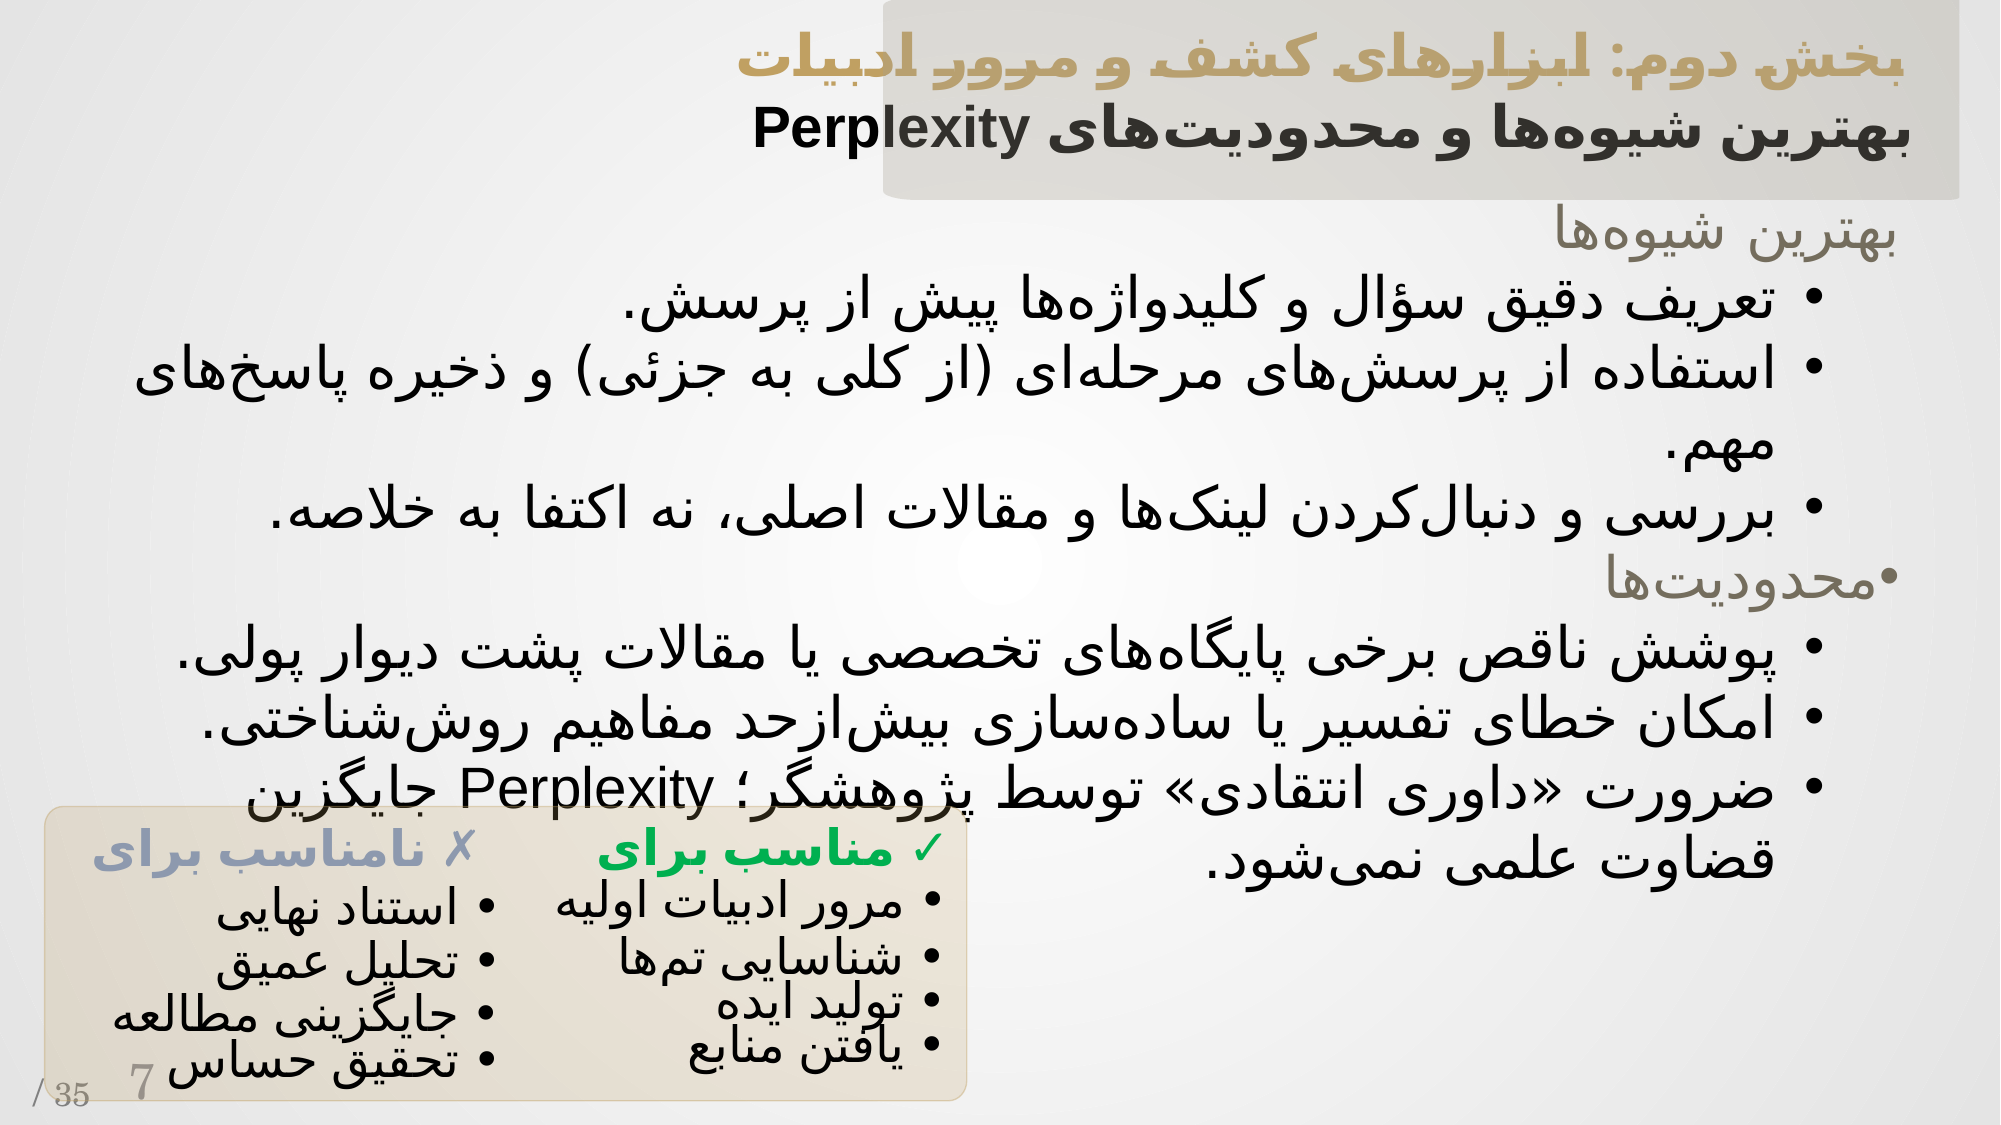

بخش دوم: ابزارهای کشف و مرور ادبیات
بهترین شیوه‌ها و محدودیت‌های Perplexity
بهترین شیوه‌ها
تعریف دقیق سؤال و کلیدواژه‌ها پیش از پرسش.
استفاده از پرسش‌های مرحله‌ای (از کلی به جزئی) و ذخیره پاسخ‌های مهم.
بررسی و دنبال‌کردن لینک‌ها و مقالات اصلی، نه اکتفا به خلاصه.
محدودیت‌ها
پوشش ناقص برخی پایگاه‌های تخصصی یا مقالات پشت دیوار پولی.
امکان خطای تفسیر یا ساده‌سازی بیش‌ازحد مفاهیم روش‌شناختی.
ضرورت «داوری انتقادی» توسط پژوهشگر؛ Perplexity جایگزین قضاوت علمی نمی‌شود.

✓ مناسب برای
✗ نامناسب برای
• مرور ادبیات اولیه
• استناد نهایی
• شناسایی تم‌ها
• تحلیل عمیق
• تولید ایده
• جایگزینی مطالعه
• یافتن منابع
• تحقیق حساس
7